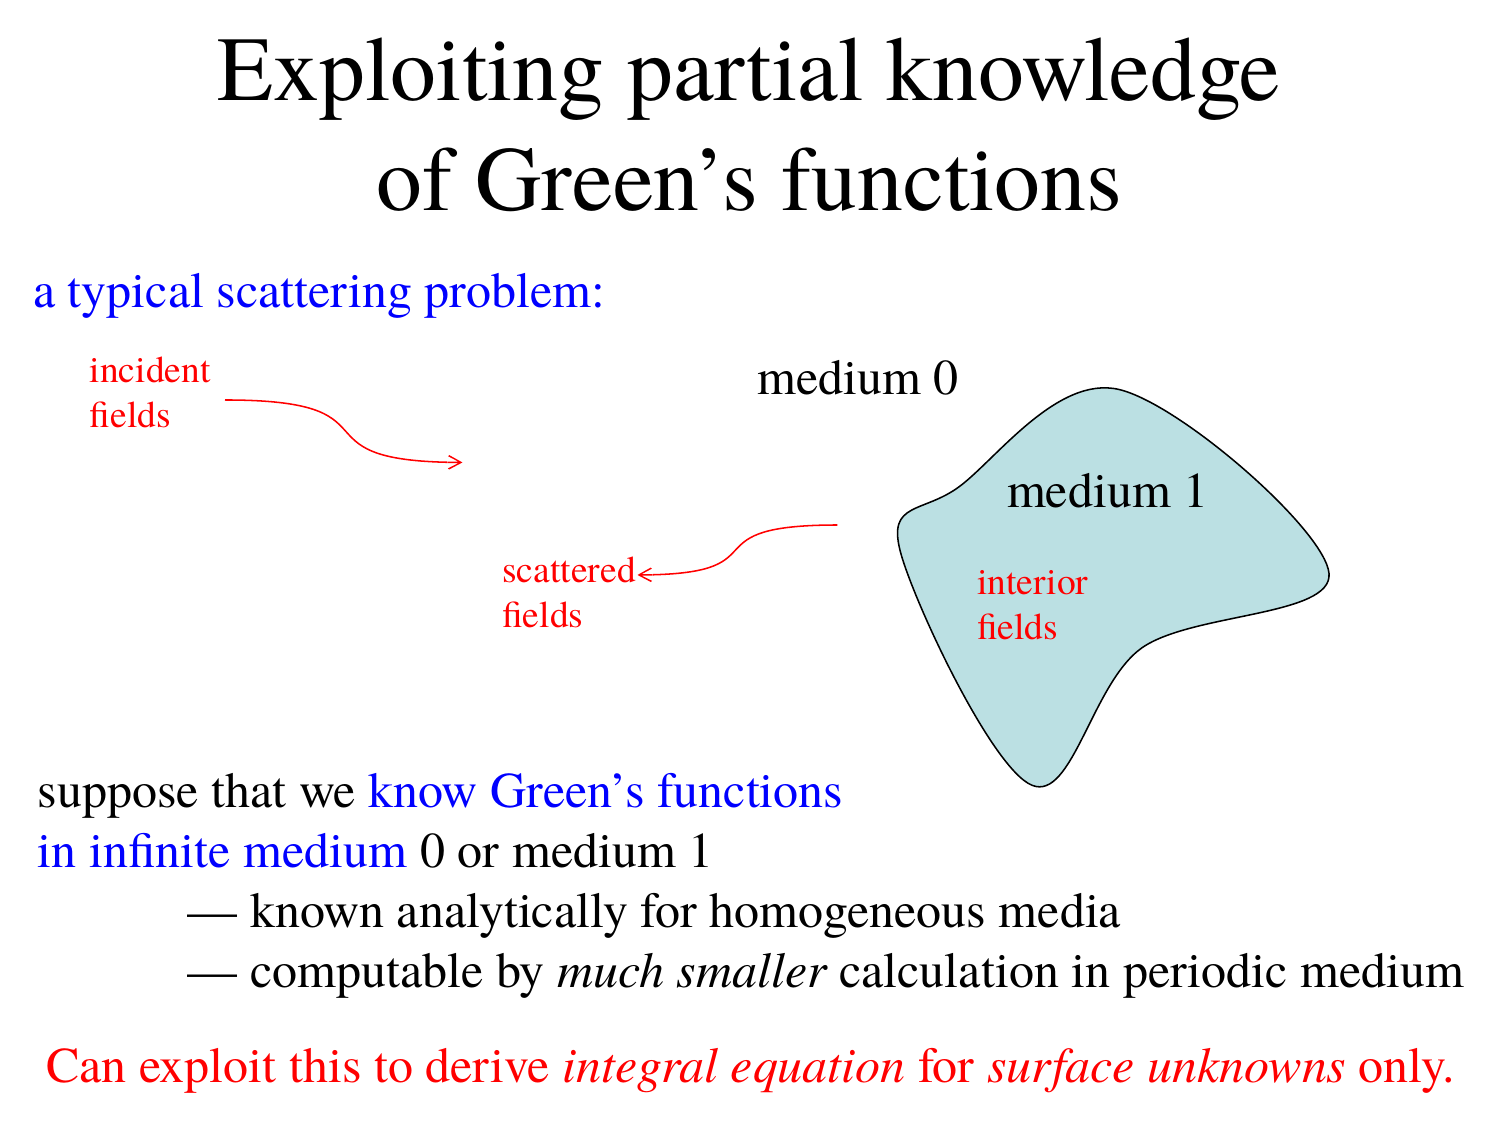

# Exploiting partial knowledge of Green’s functions
a typical scattering problem:
medium 0
incident
fields

medium 1
scattered
fields
interior
fields
suppose that we know Green’s functions
in infinite medium 0 or medium 1
	— known analytically for homogeneous media
	— computable by much smaller calculation in periodic medium
Can exploit this to derive integral equation for surface unknowns only.